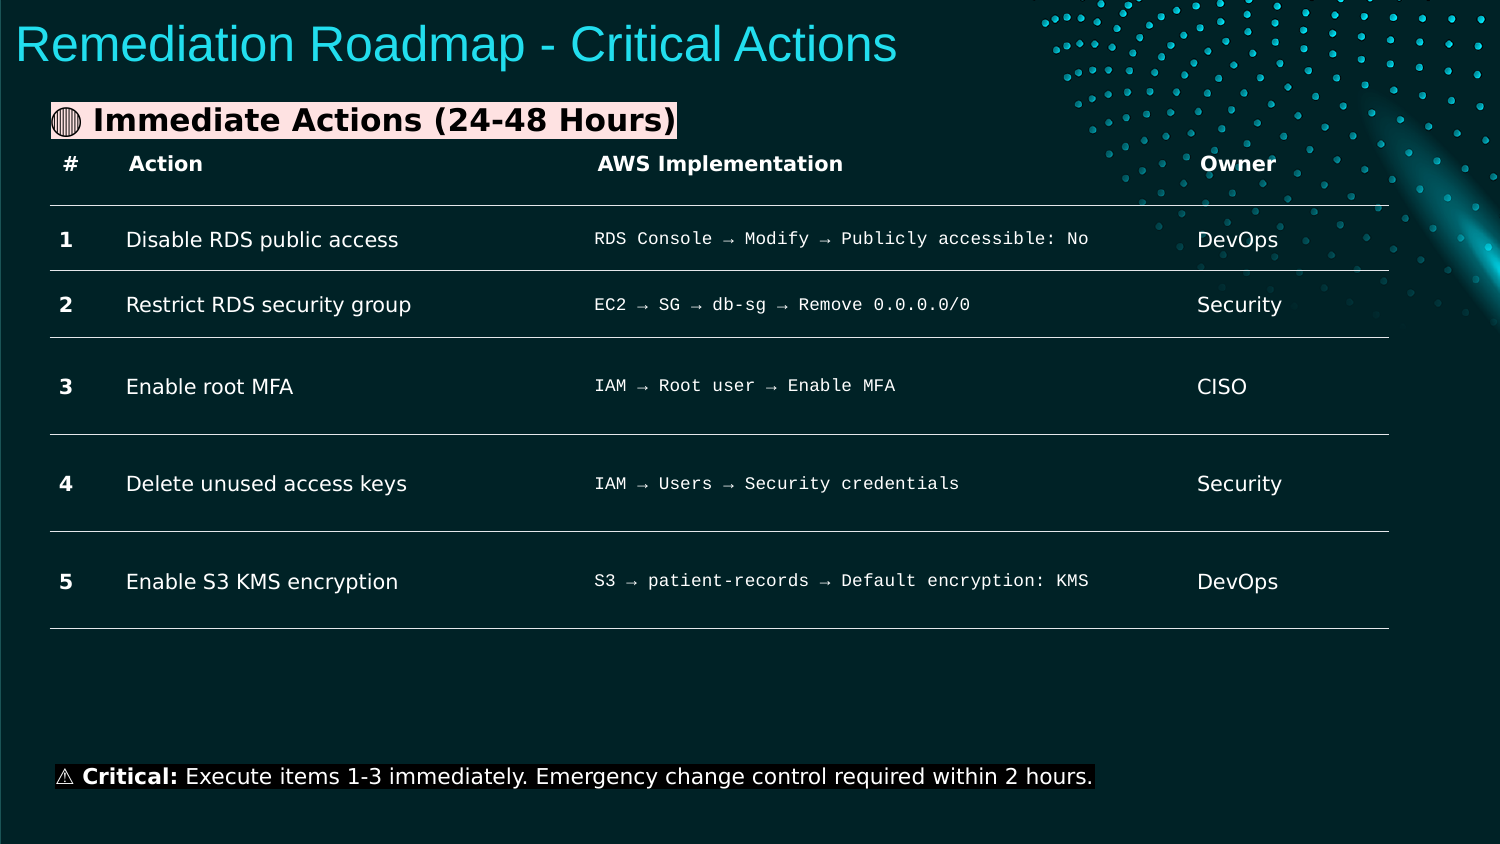

Remediation Roadmap - Critical Actions

🔴 Immediate Actions (24-48 Hours)
| # | Action | AWS Implementation | Owner |
| --- | --- | --- | --- |
| 1 | Disable RDS public access | RDS Console → Modify → Publicly accessible: No | DevOps |
| 2 | Restrict RDS security group | EC2 → SG → db-sg → Remove 0.0.0.0/0 | Security |
| 3 | Enable root MFA | IAM → Root user → Enable MFA | CISO |
| 4 | Delete unused access keys | IAM → Users → Security credentials | Security |
| 5 | Enable S3 KMS encryption | S3 → patient-records → Default encryption: KMS | DevOps |
⚠️ Critical: Execute items 1-3 immediately. Emergency change control required within 2 hours.